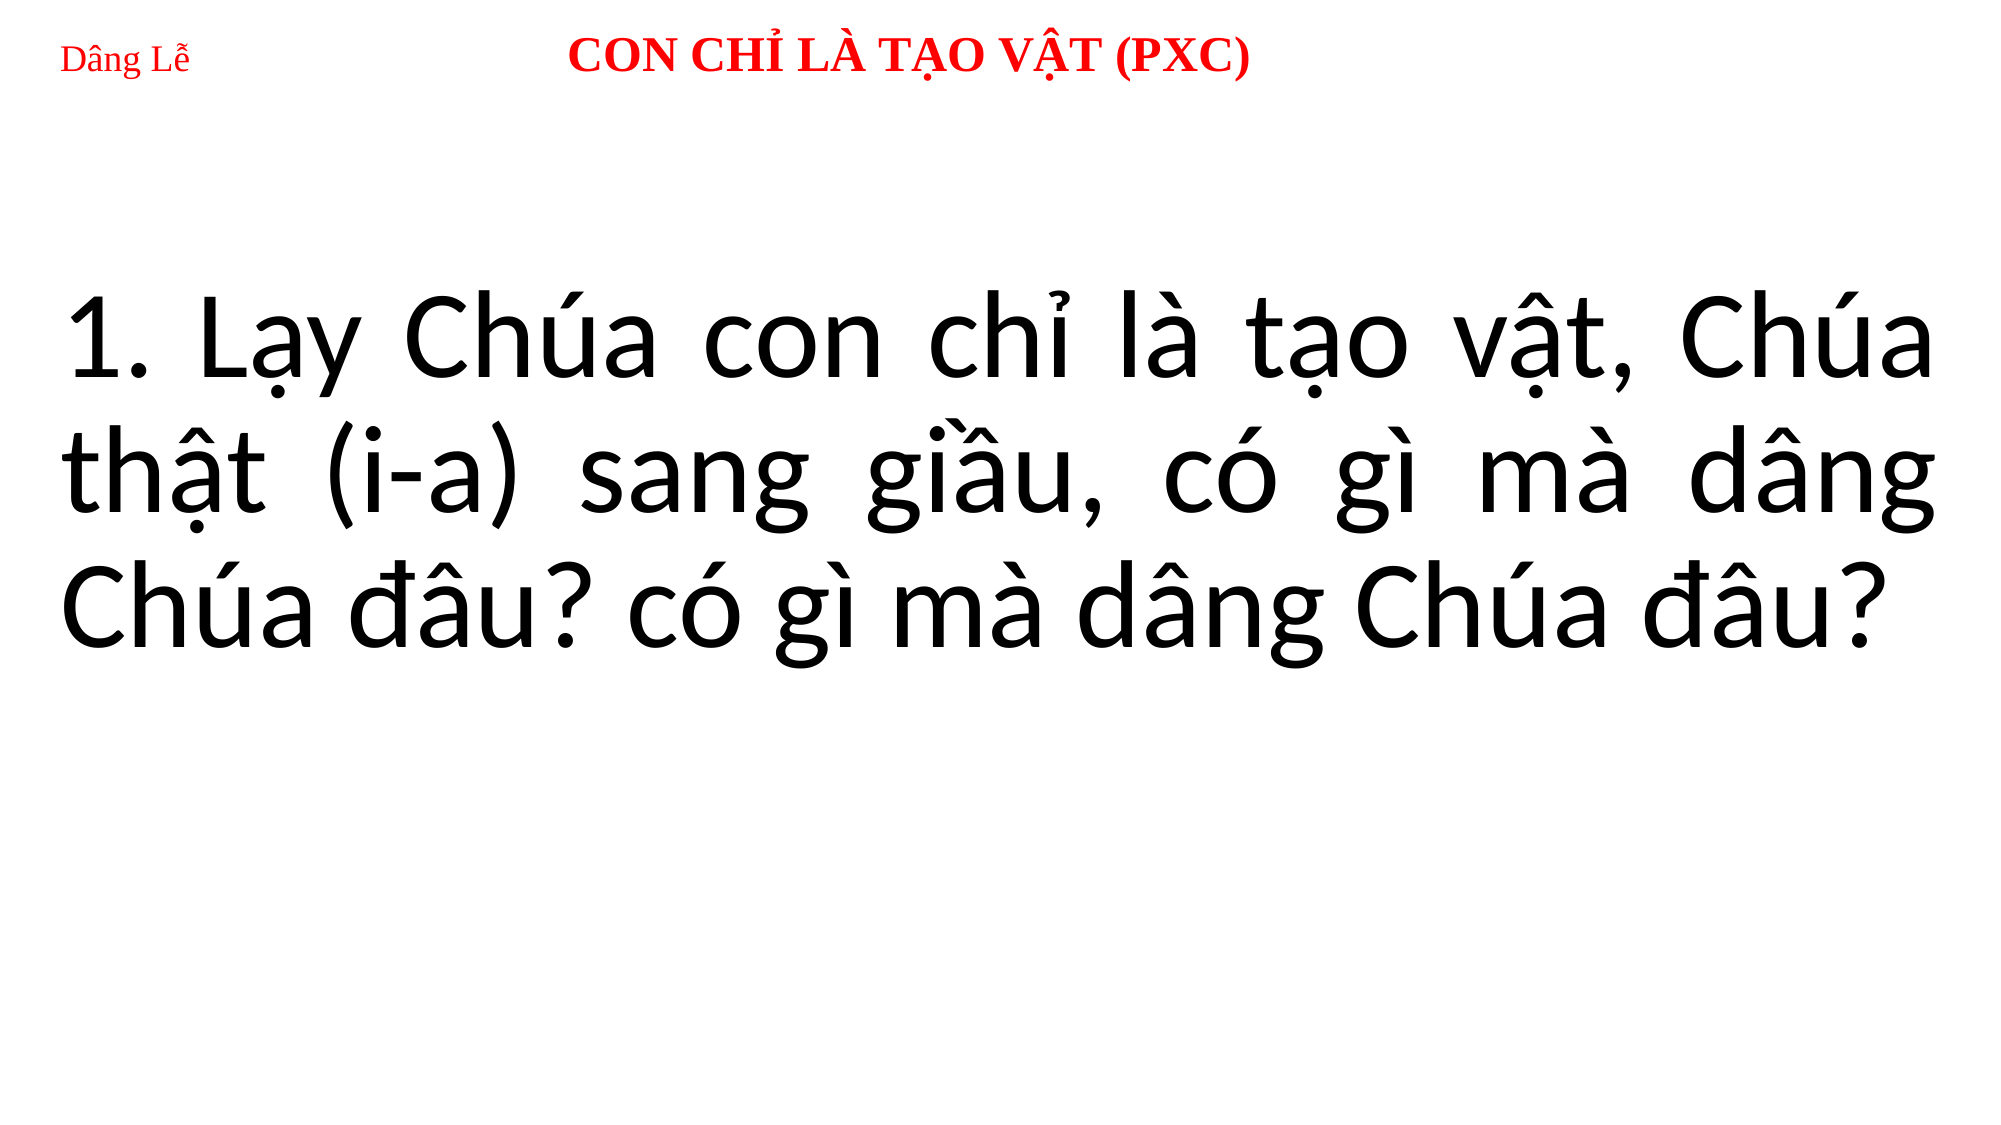

# Dâng Lễ              		      CON CHỈ LÀ TẠO VẬT (PXC)
1. Lạy Chúa con chỉ là tạo vật, Chúa thật (i-a) sang giầu, có gì mà dâng Chúa đâu? có gì mà dâng Chúa đâu?